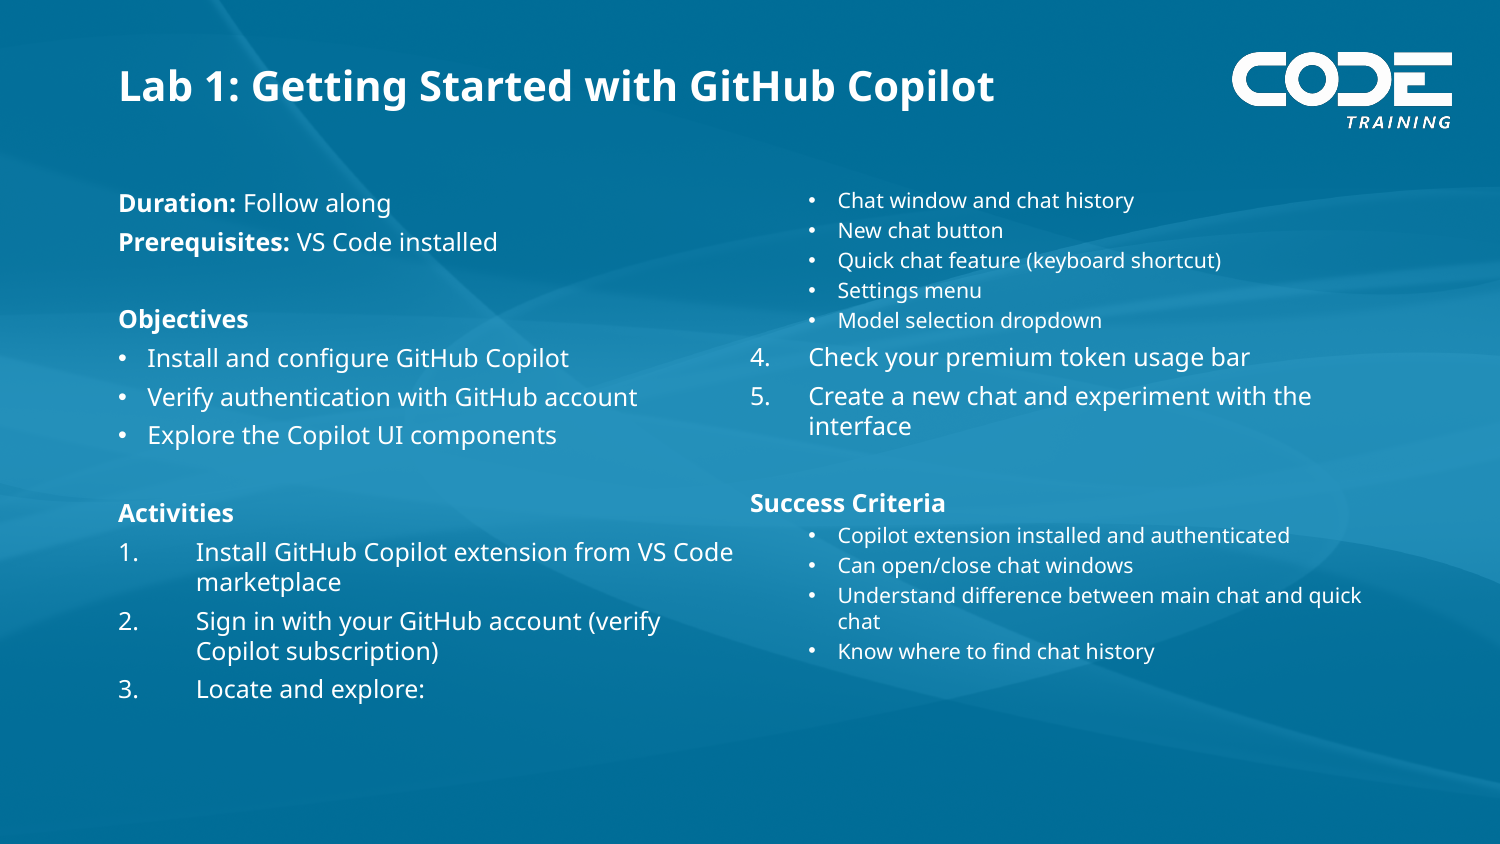

# Lab 1: Getting Started with GitHub Copilot
Duration: Follow along
Prerequisites: VS Code installed

Objectives
Install and configure GitHub Copilot
Verify authentication with GitHub account
Explore the Copilot UI components

Activities
Install GitHub Copilot extension from VS Code marketplace
Sign in with your GitHub account (verify Copilot subscription)
Locate and explore:
Chat window and chat history
New chat button
Quick chat feature (keyboard shortcut)
Settings menu
Model selection dropdown
Check your premium token usage bar
Create a new chat and experiment with the interface

Success Criteria
Copilot extension installed and authenticated
Can open/close chat windows
Understand difference between main chat and quick chat
Know where to find chat history